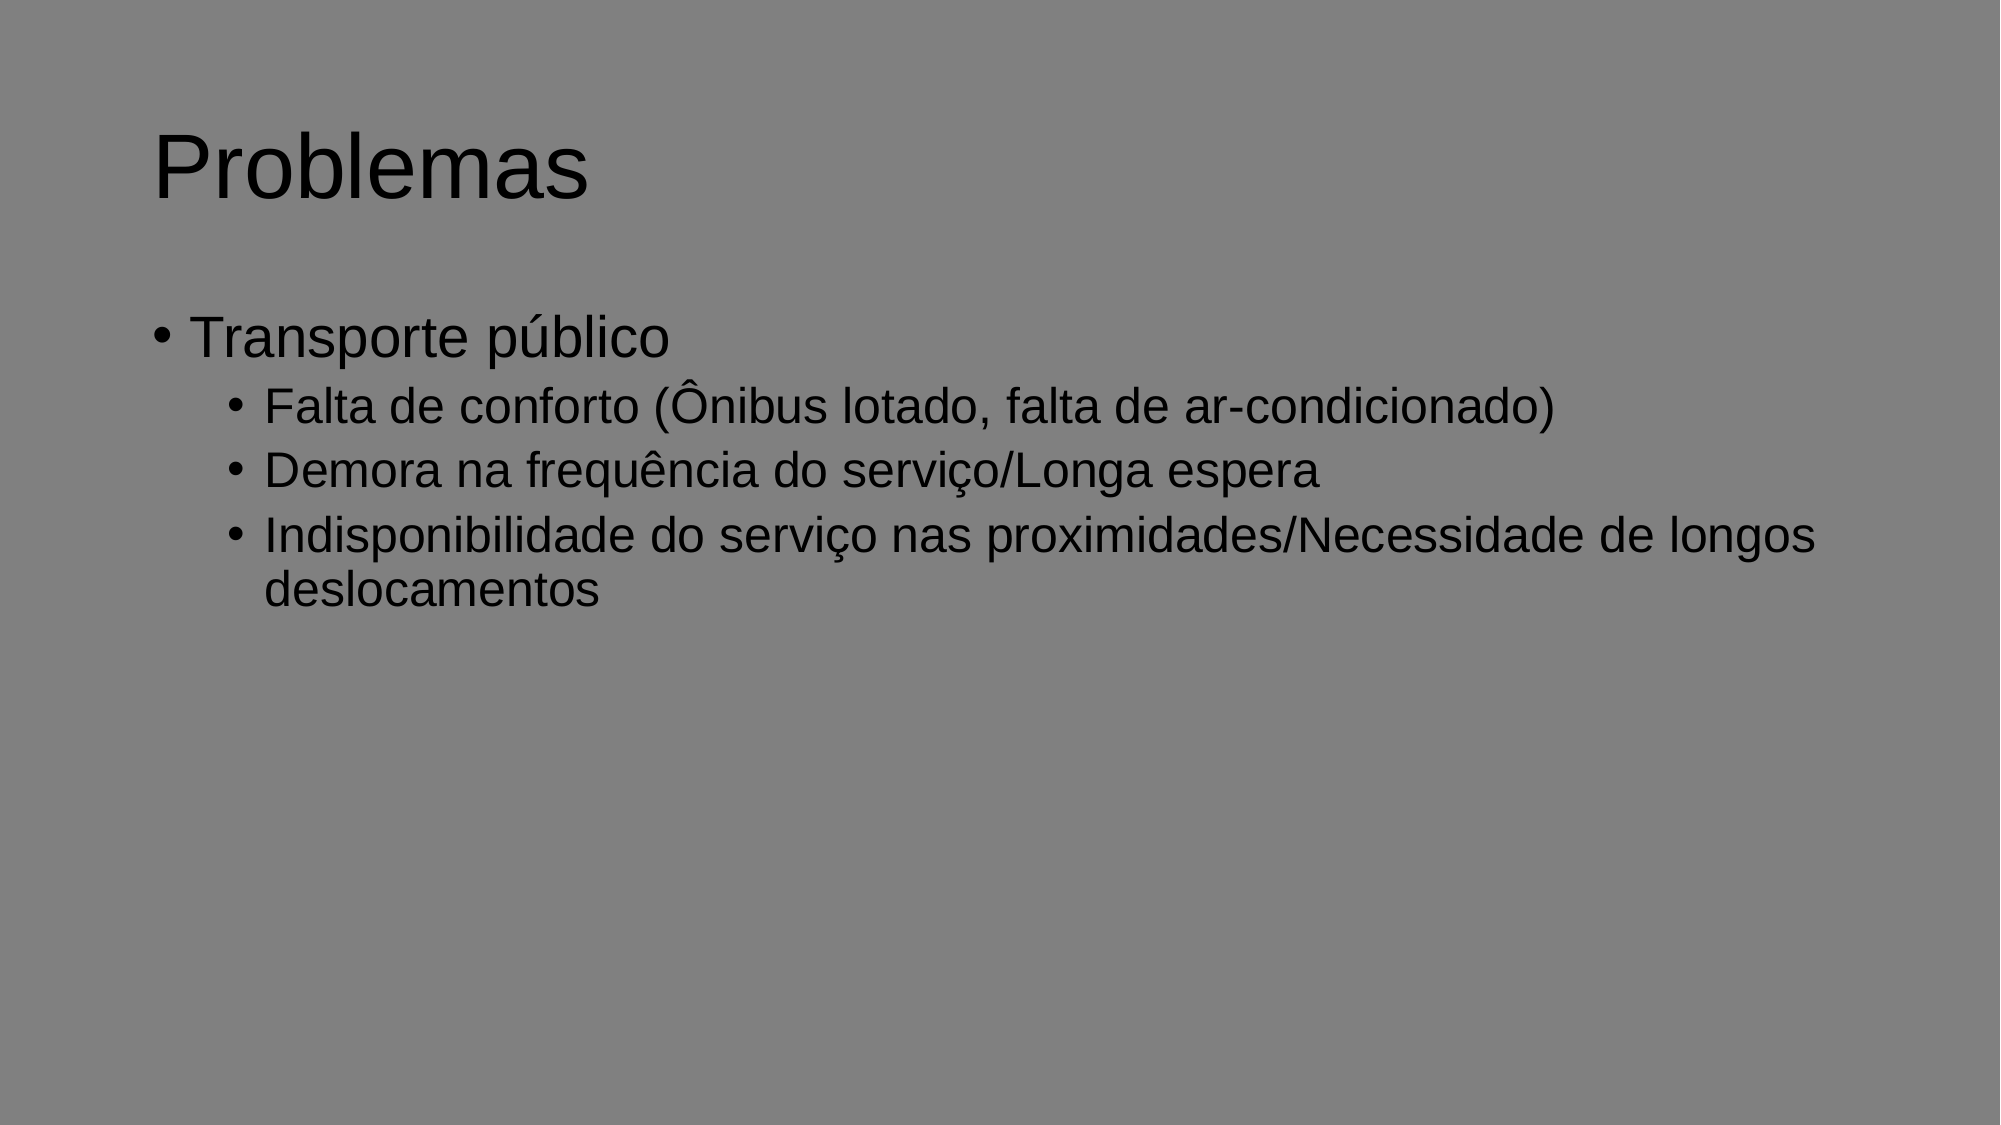

# Problemas
Transporte público
Falta de conforto (Ônibus lotado, falta de ar-condicionado)
Demora na frequência do serviço/Longa espera
Indisponibilidade do serviço nas proximidades/Necessidade de longos deslocamentos
8